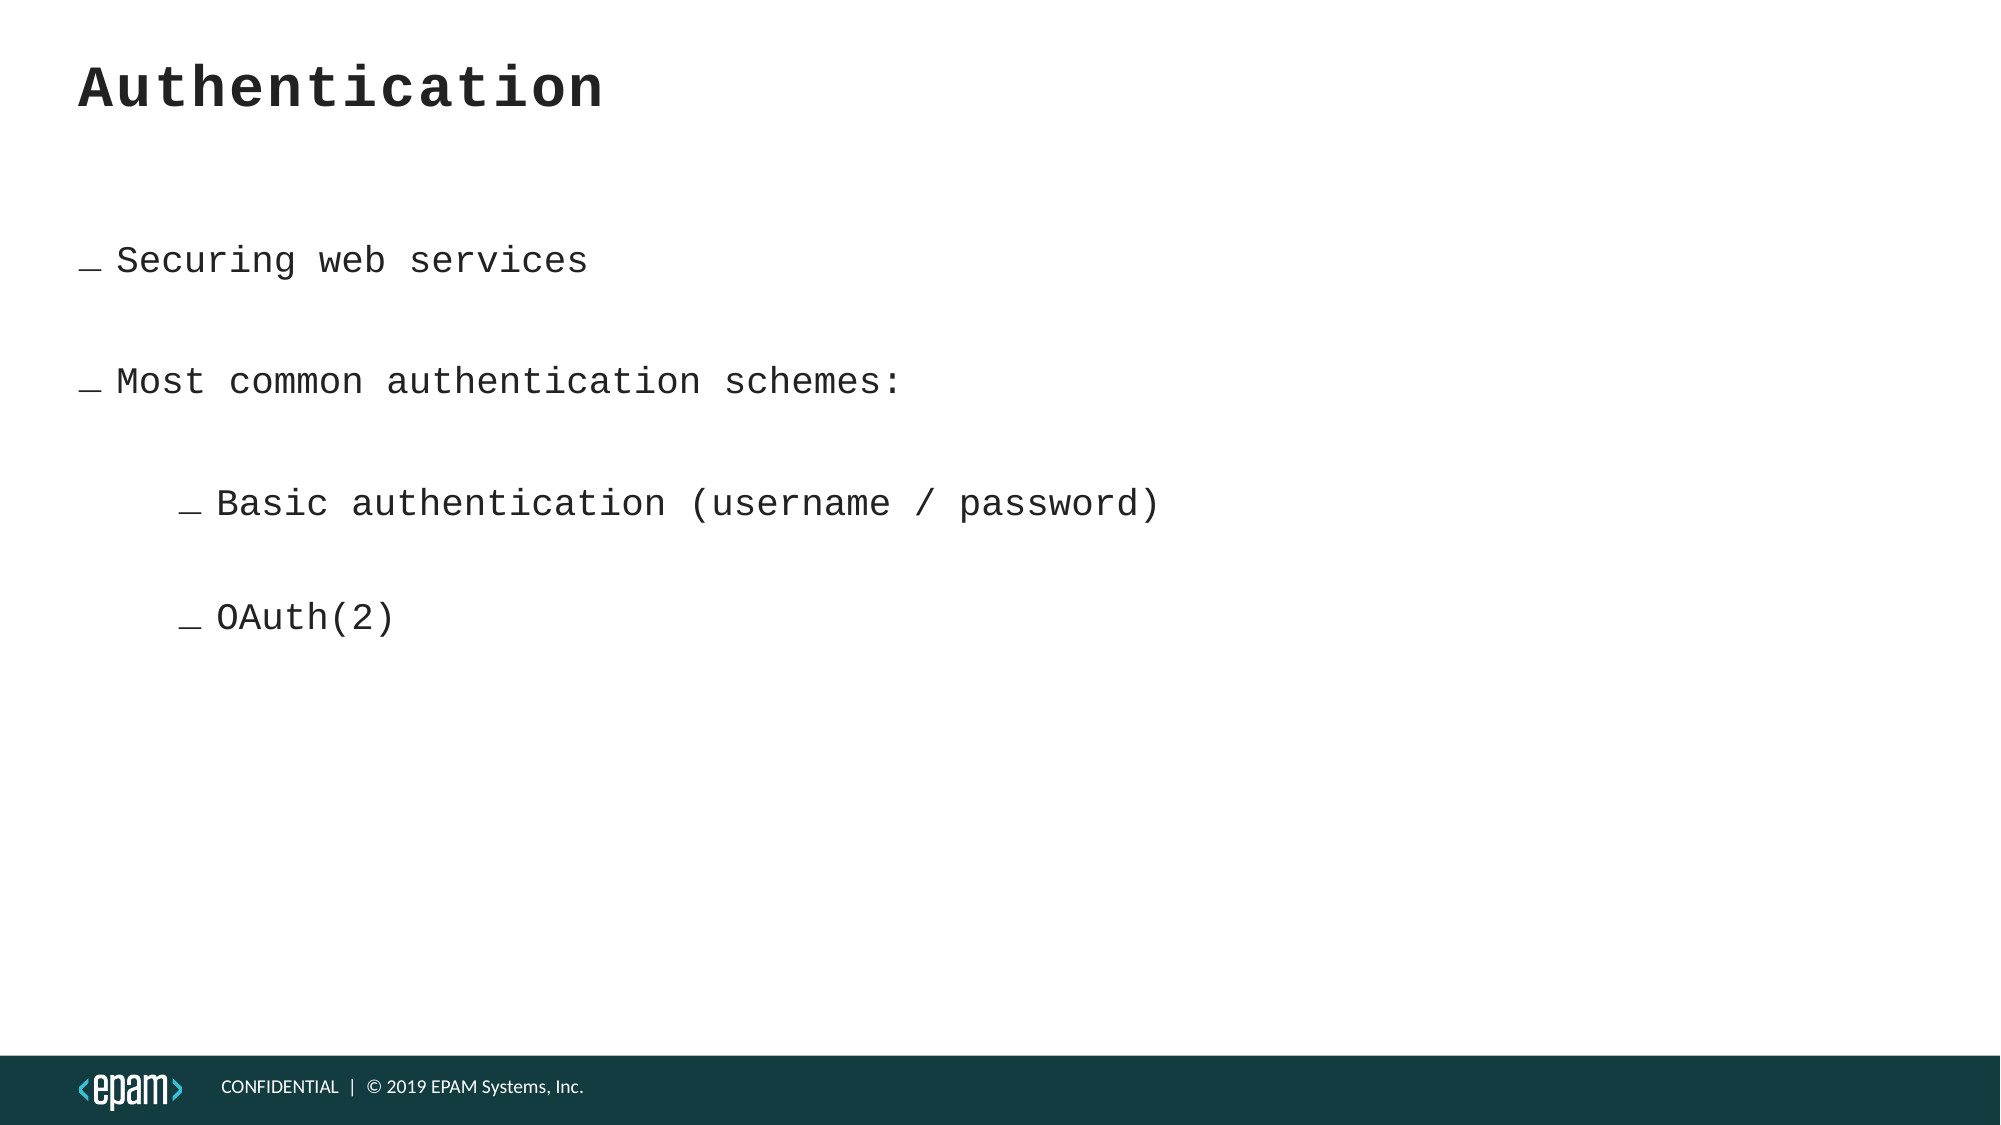

# Authentication
Securing web services

Most common authentication schemes:

Basic authentication (username / password)

OAuth(2)